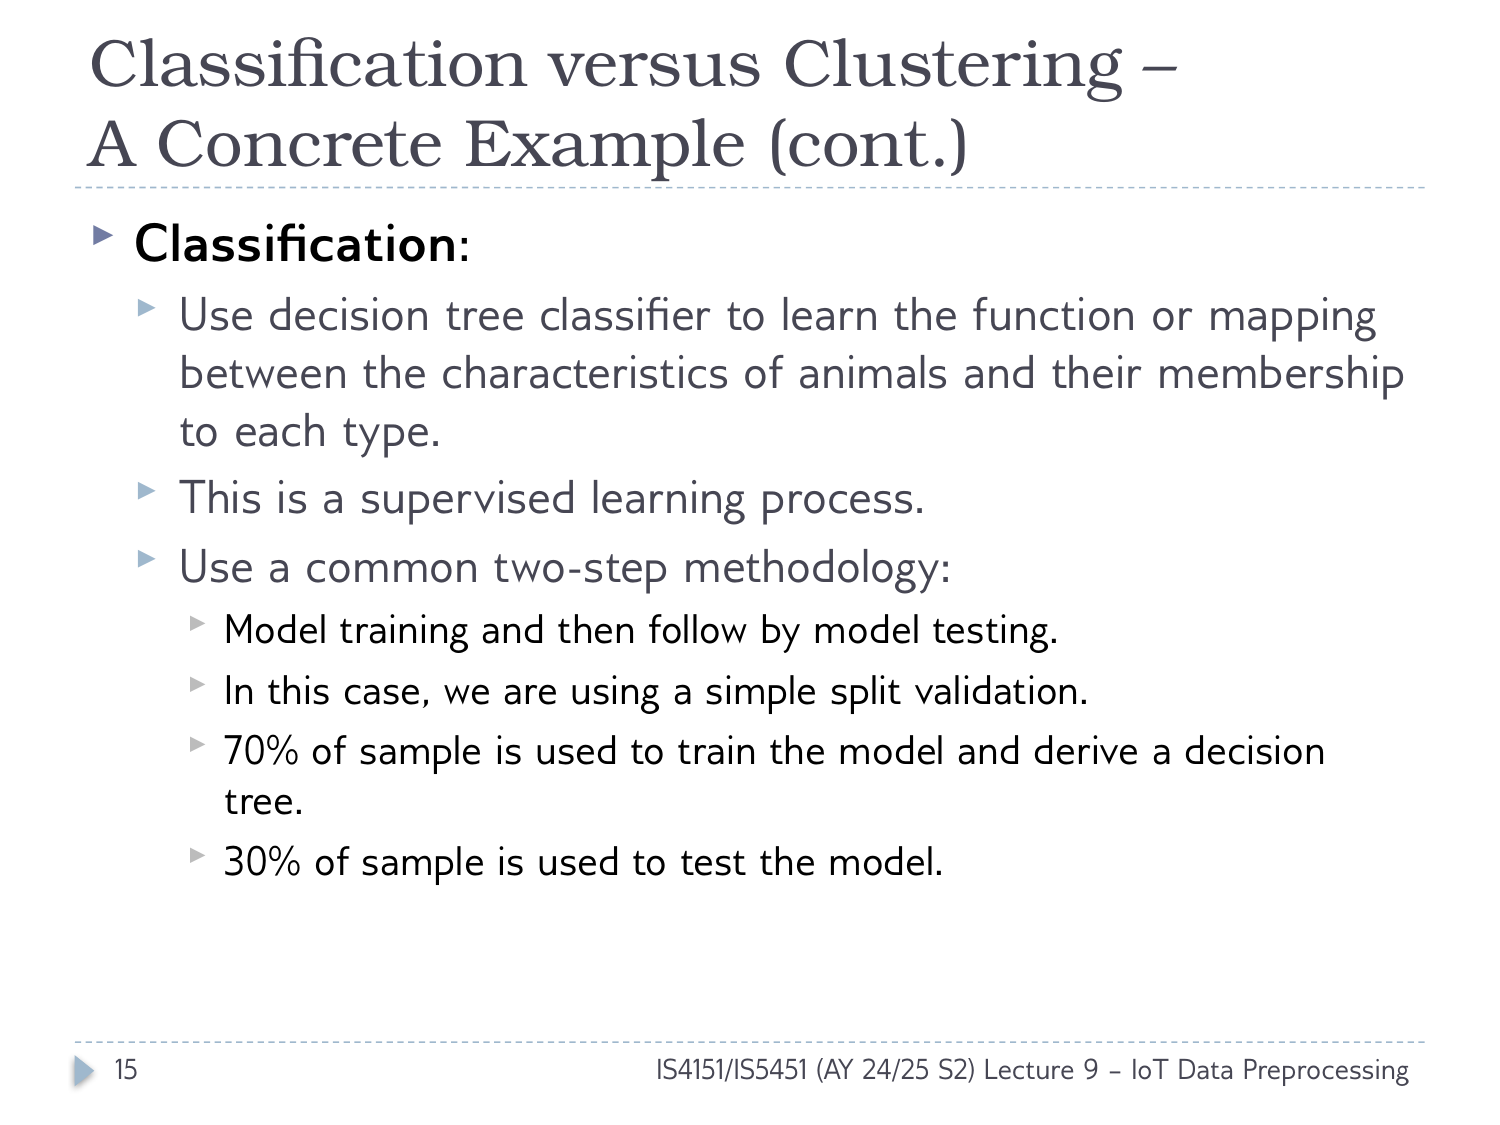

# Classification versus Clustering – A Concrete Example (cont.)
Classification:
Use decision tree classifier to learn the function or mapping between the characteristics of animals and their membership to each type.
This is a supervised learning process.
Use a common two-step methodology:
Model training and then follow by model testing.
In this case, we are using a simple split validation.
70% of sample is used to train the model and derive a decision tree.
30% of sample is used to test the model.
15
IS4151/IS5451 (AY 24/25 S2) Lecture 9 – IoT Data Preprocessing